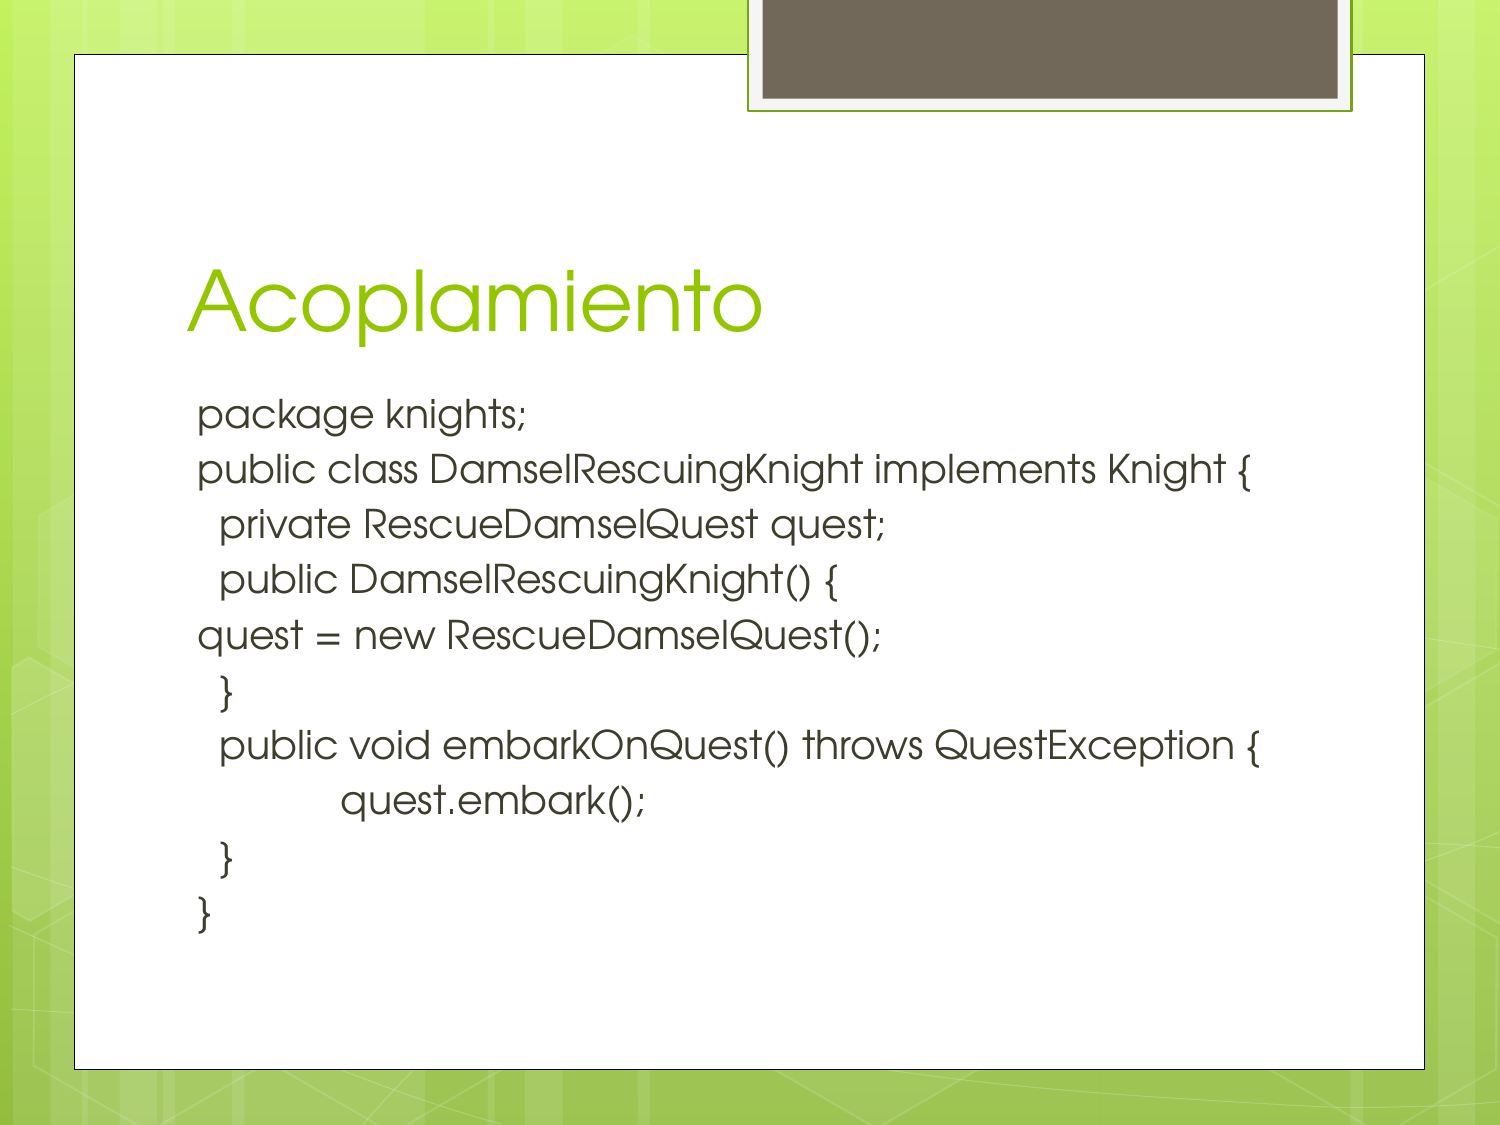

# Acoplamiento
package knights;
public class DamselRescuingKnight implements Knight {
  private RescueDamselQuest quest;
  public DamselRescuingKnight() {
	quest = new RescueDamselQuest();
  }
  public void embarkOnQuest() throws QuestException {
             quest.embark();
  }
}